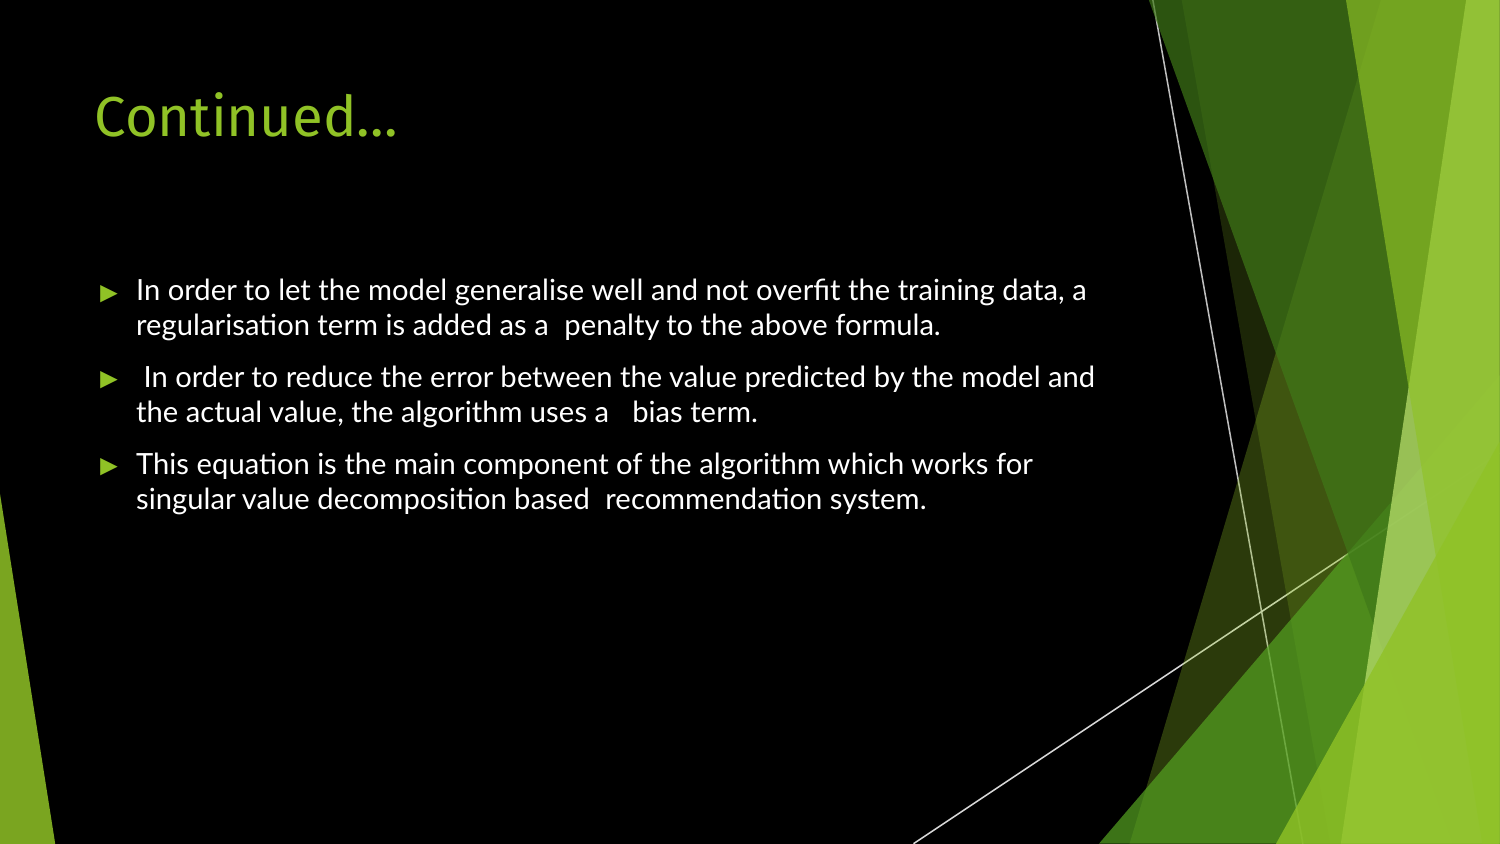

# Continued…
In order to let the model generalise well and not overfit the training data, a regularisation term is added as a  penalty to the above formula.
 In order to reduce the error between the value predicted by the model and the actual value, the algorithm uses a   bias term.
This equation is the main component of the algorithm which works for singular value decomposition based  recommendation system.